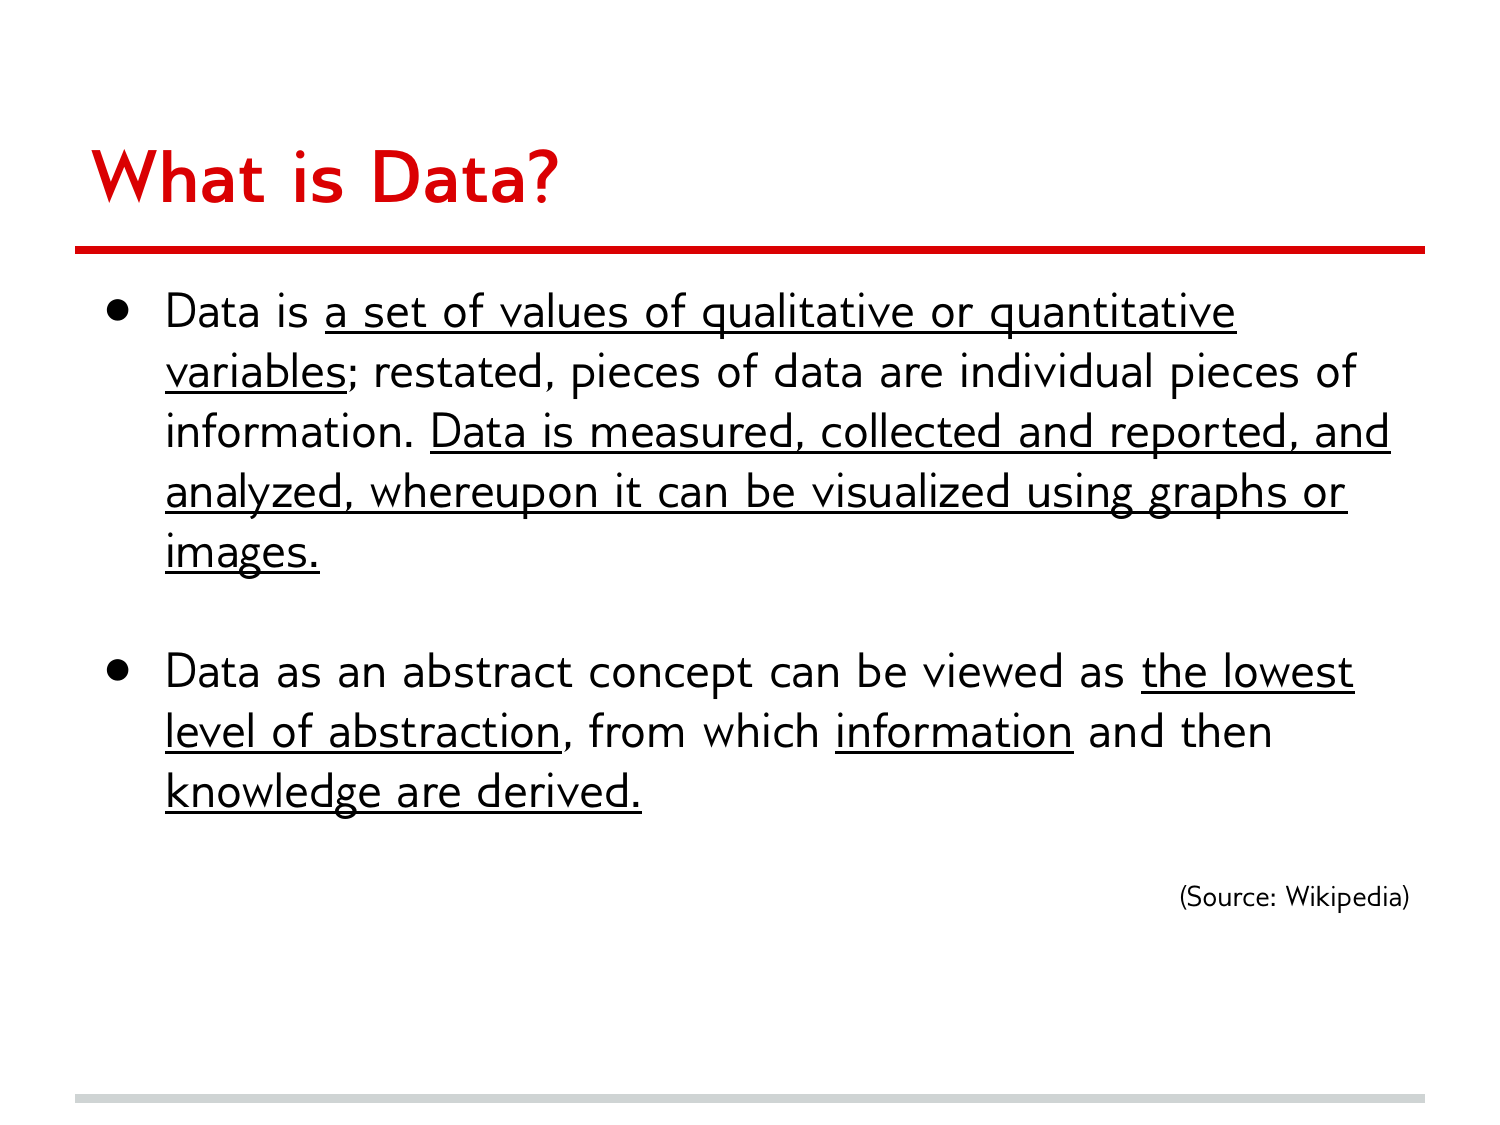

# What is Data?
Data is a set of values of qualitative or quantitative variables; restated, pieces of data are individual pieces of information. Data is measured, collected and reported, and analyzed, whereupon it can be visualized using graphs or images.

Data as an abstract concept can be viewed as the lowest level of abstraction, from which information and then knowledge are derived.

(Source: Wikipedia)